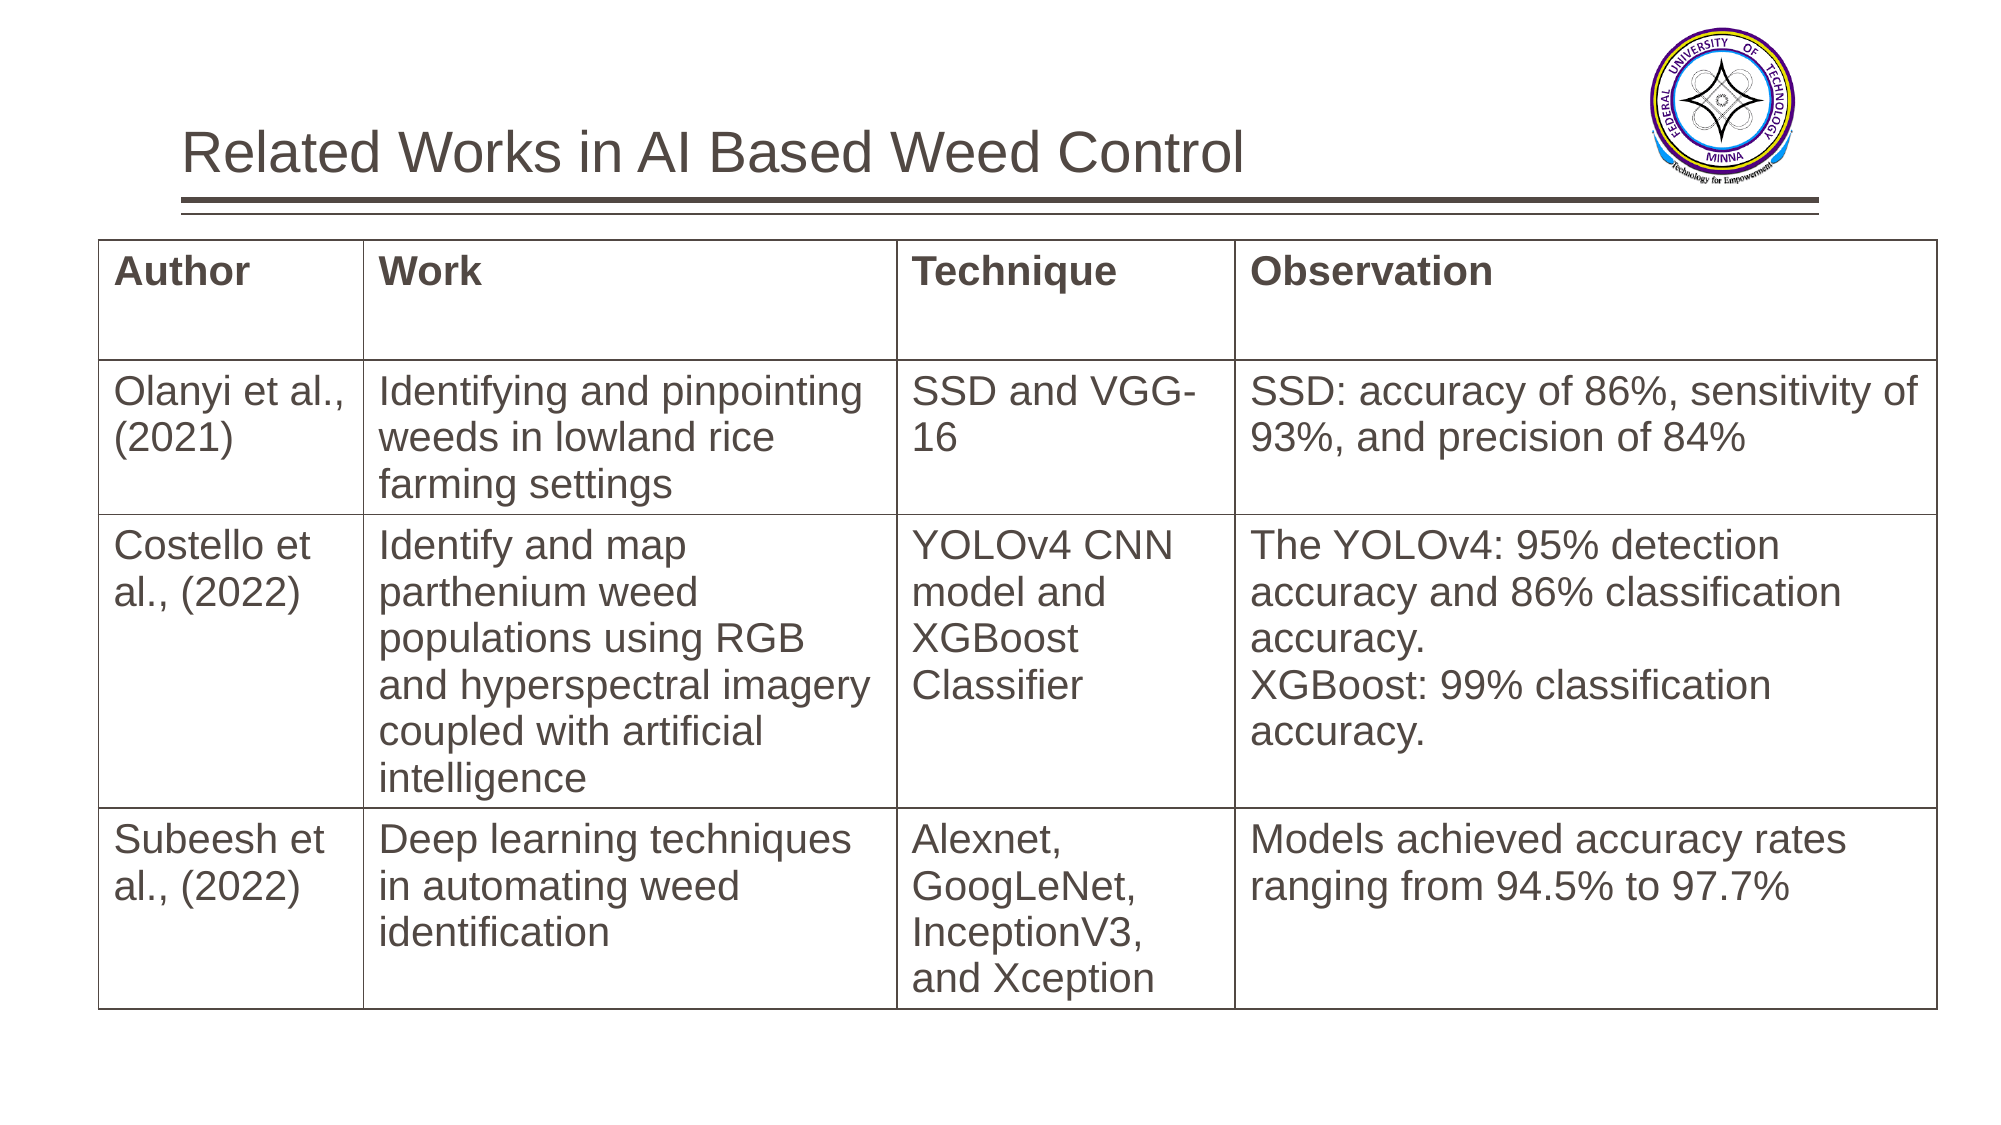

# Related Works in AI Based Weed Control
| Author | Work | Technique | Observation |
| --- | --- | --- | --- |
| Olanyi et al., (2021) | Identifying and pinpointing weeds in lowland rice farming settings | SSD and VGG-16 | SSD: accuracy of 86%, sensitivity of 93%, and precision of 84% |
| Costello et al., (2022) | Identify and map parthenium weed populations using RGB and hyperspectral imagery coupled with artificial intelligence | YOLOv4 CNN model and XGBoost Classifier | The YOLOv4: 95% detection accuracy and 86% classification accuracy. XGBoost: 99% classification accuracy. |
| Subeesh et al., (2022) | Deep learning techniques in automating weed identification | Alexnet, GoogLeNet, InceptionV3, and Xception | Models achieved accuracy rates ranging from 94.5% to 97.7% |